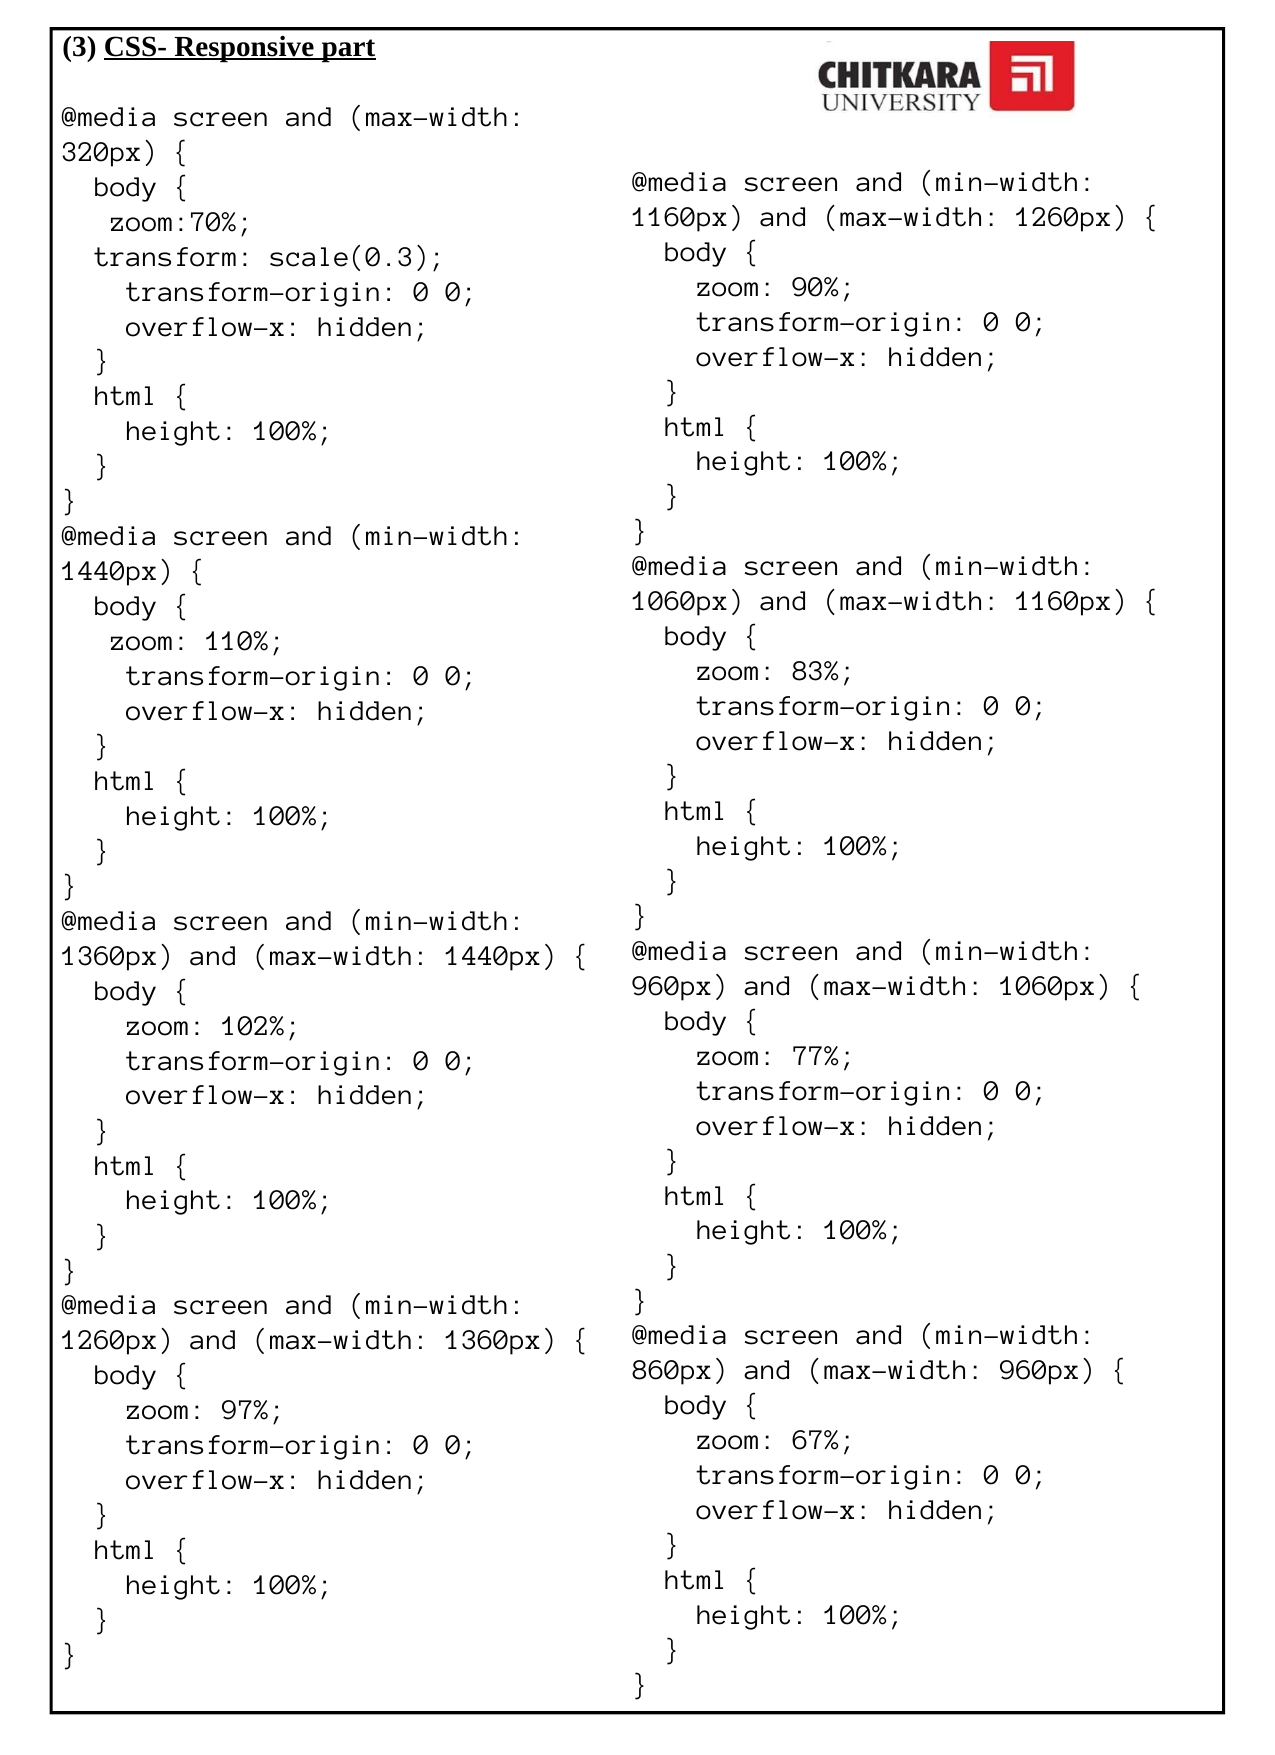

(3) CSS- Responsive part
@media screen and (max-width: 320px) {
  body {
   zoom:70%;
  transform: scale(0.3);
    transform-origin: 0 0;
    overflow-x: hidden;
  }
  html {
    height: 100%;
  }
}
@media screen and (min-width: 1440px) {
  body {
   zoom: 110%;
    transform-origin: 0 0;
    overflow-x: hidden;
  }
  html {
    height: 100%;
  }
}
@media screen and (min-width: 1360px) and (max-width: 1440px) {
  body {
    zoom: 102%;
    transform-origin: 0 0;
    overflow-x: hidden;
  }
  html {
    height: 100%;
  }
}
@media screen and (min-width: 1260px) and (max-width: 1360px) {
  body {
    zoom: 97%;
    transform-origin: 0 0;
    overflow-x: hidden;
  }
  html {
    height: 100%;
  }
}

@media screen and (min-width: 1160px) and (max-width: 1260px) {
  body {
    zoom: 90%;
    transform-origin: 0 0;
    overflow-x: hidden;
  }
  html {
    height: 100%;
  }
}
@media screen and (min-width: 1060px) and (max-width: 1160px) {
  body {
    zoom: 83%;
    transform-origin: 0 0;
    overflow-x: hidden;
  }
  html {
    height: 100%;
  }
}
@media screen and (min-width: 960px) and (max-width: 1060px) {
  body {
    zoom: 77%;
    transform-origin: 0 0;
    overflow-x: hidden;
  }
  html {
    height: 100%;
  }
}
@media screen and (min-width: 860px) and (max-width: 960px) {
  body {
    zoom: 67%;
    transform-origin: 0 0;
    overflow-x: hidden;
  }
  html {
    height: 100%;
  }
}